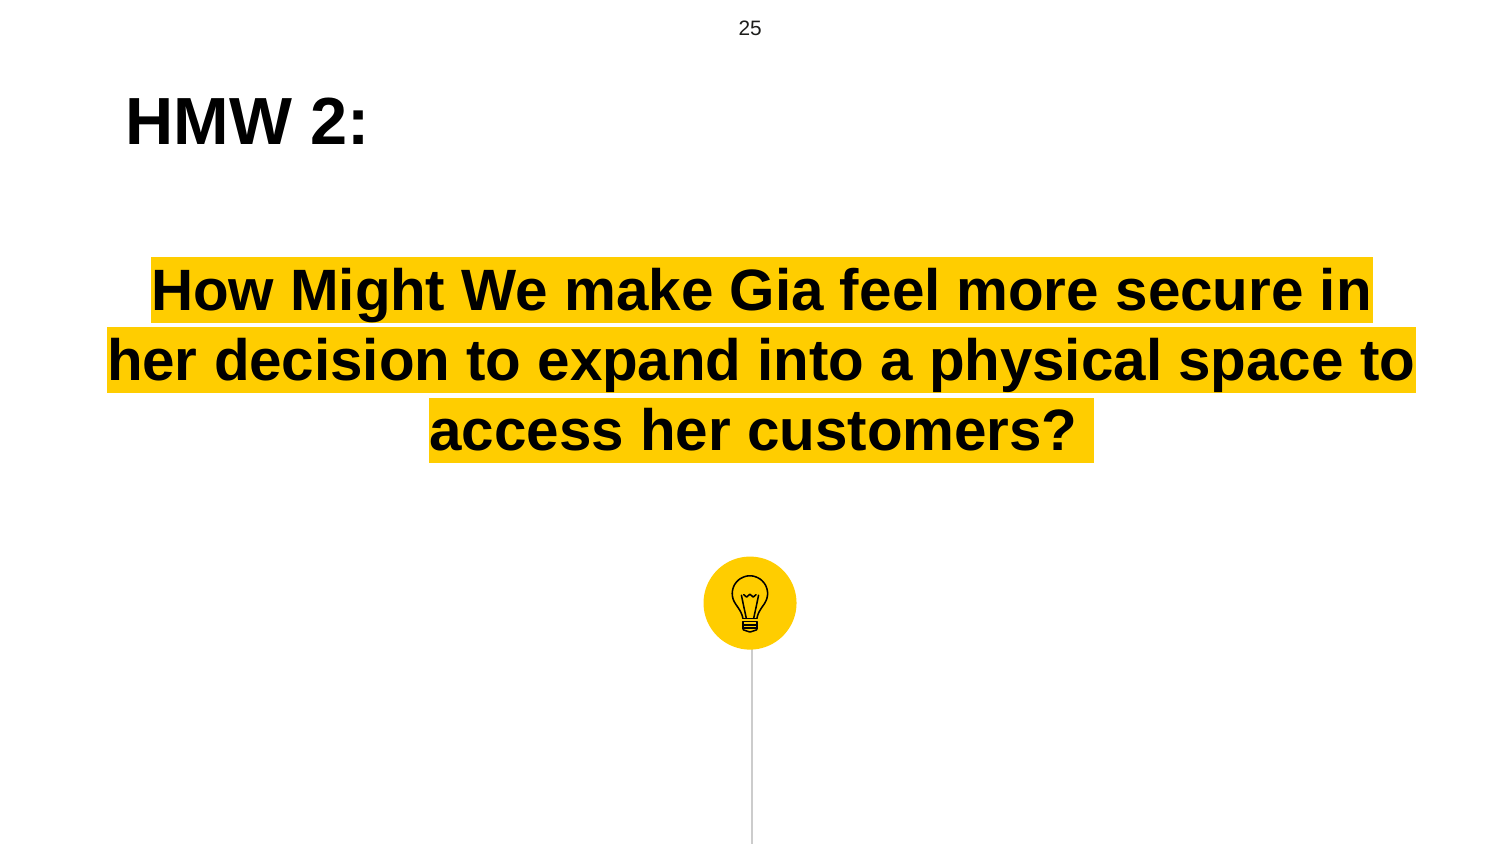

HMW 2:
25
How Might We make Gia feel more secure in her decision to expand into a physical space to access her customers?